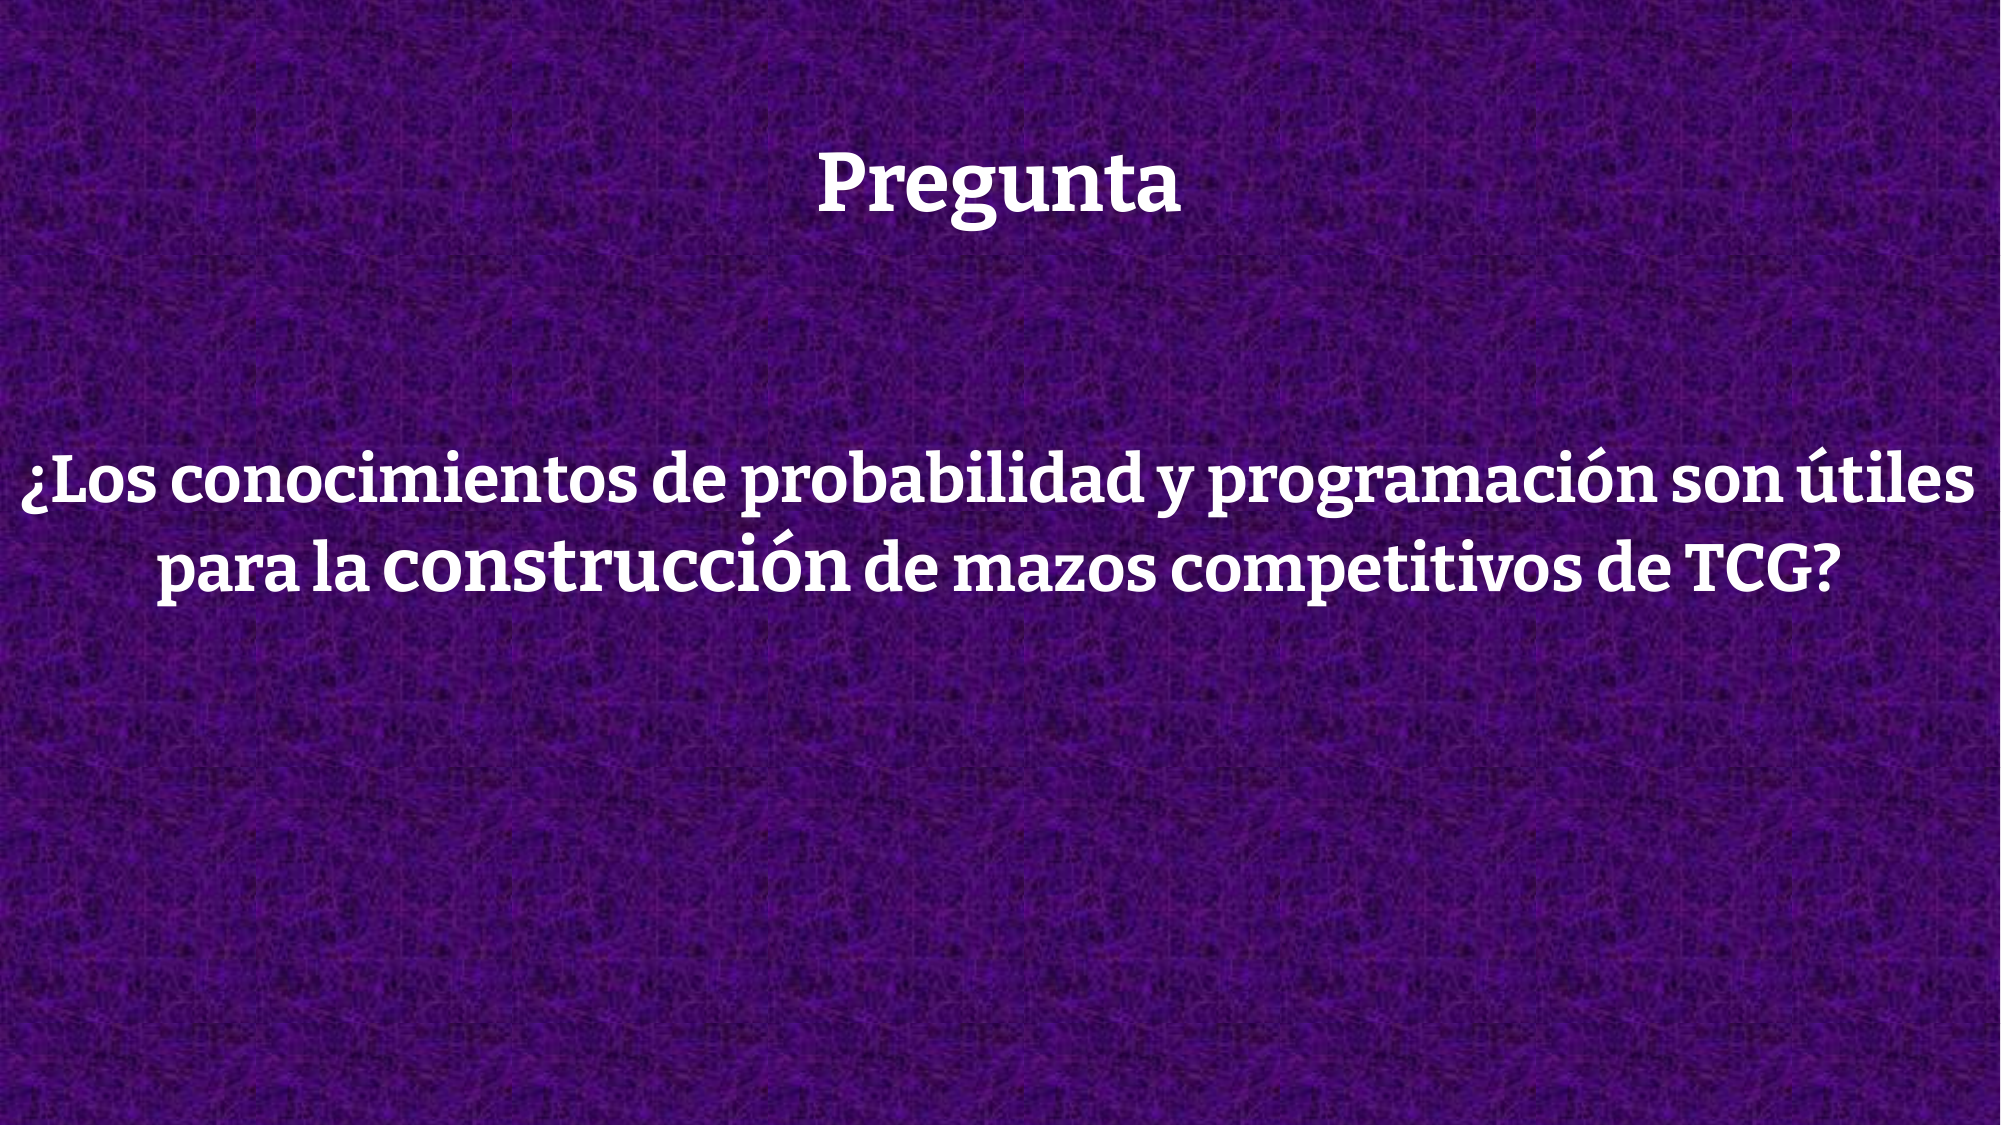

Pregunta
¿Los conocimientos de probabilidad y programación son útiles para la construcción de mazos competitivos de TCG?